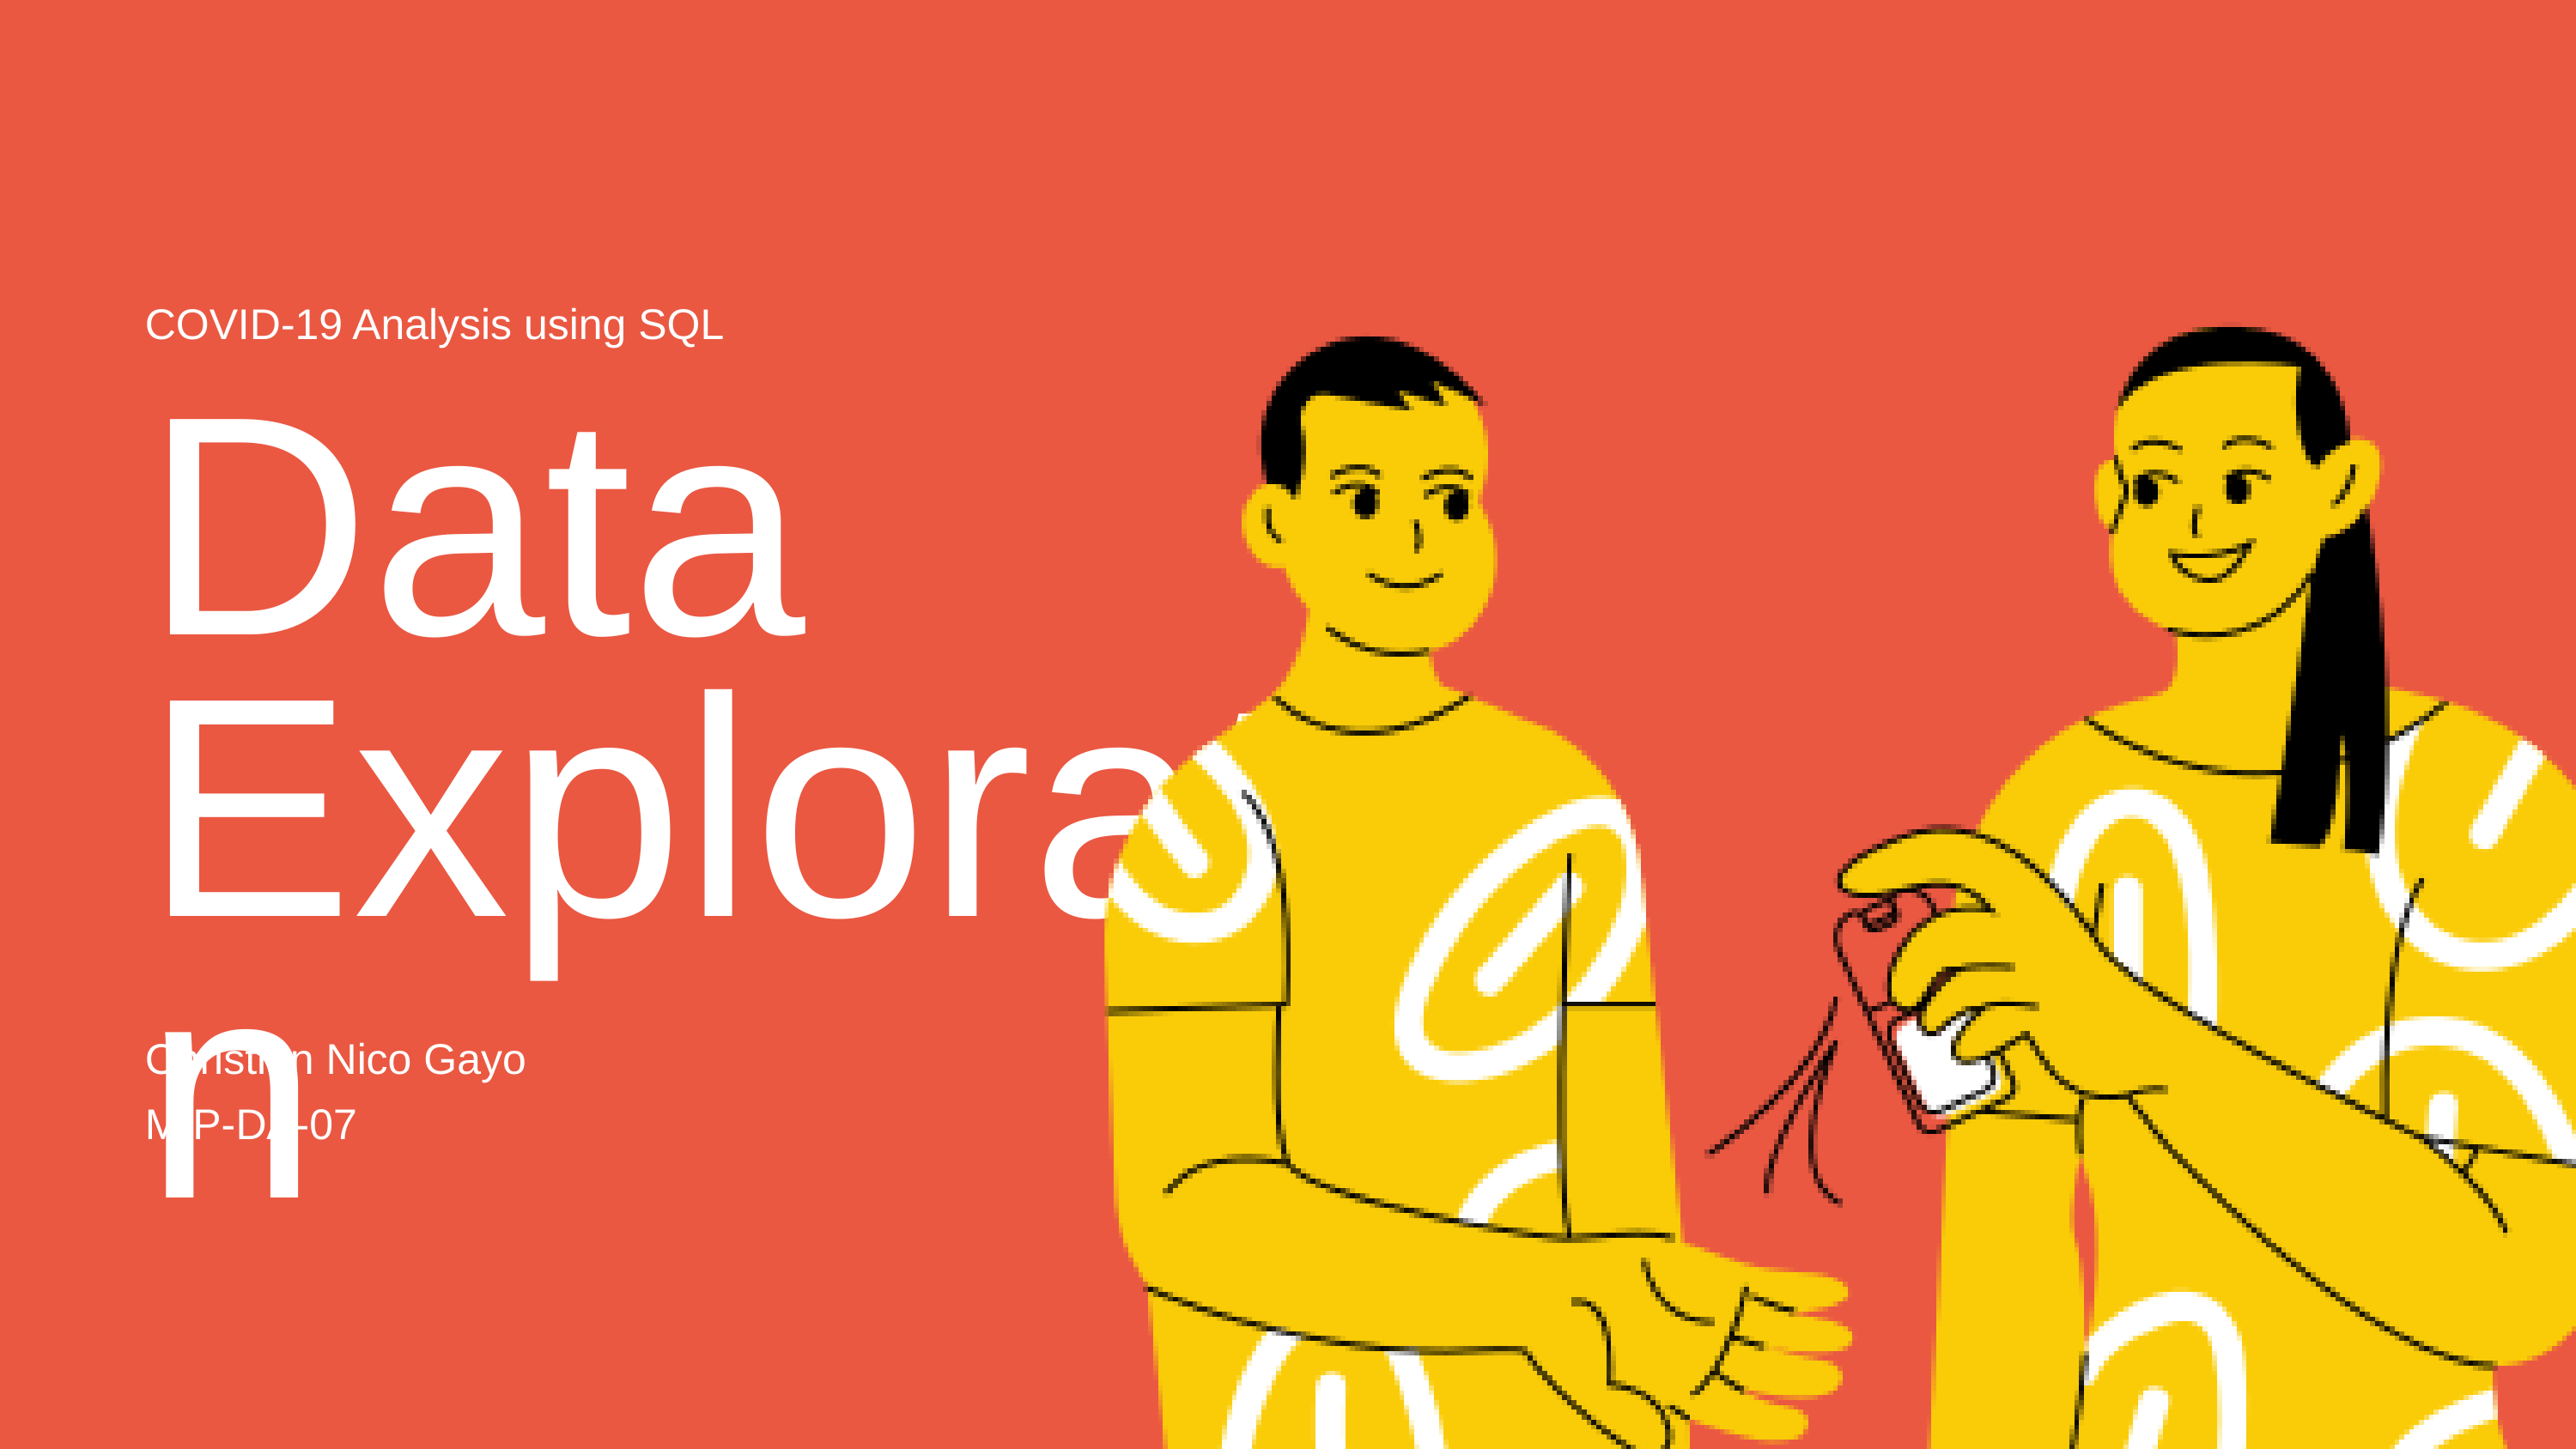

COVID-19 Analysis using SQL
Data
Exploration
Christian Nico Gayo
MIP-DA-07